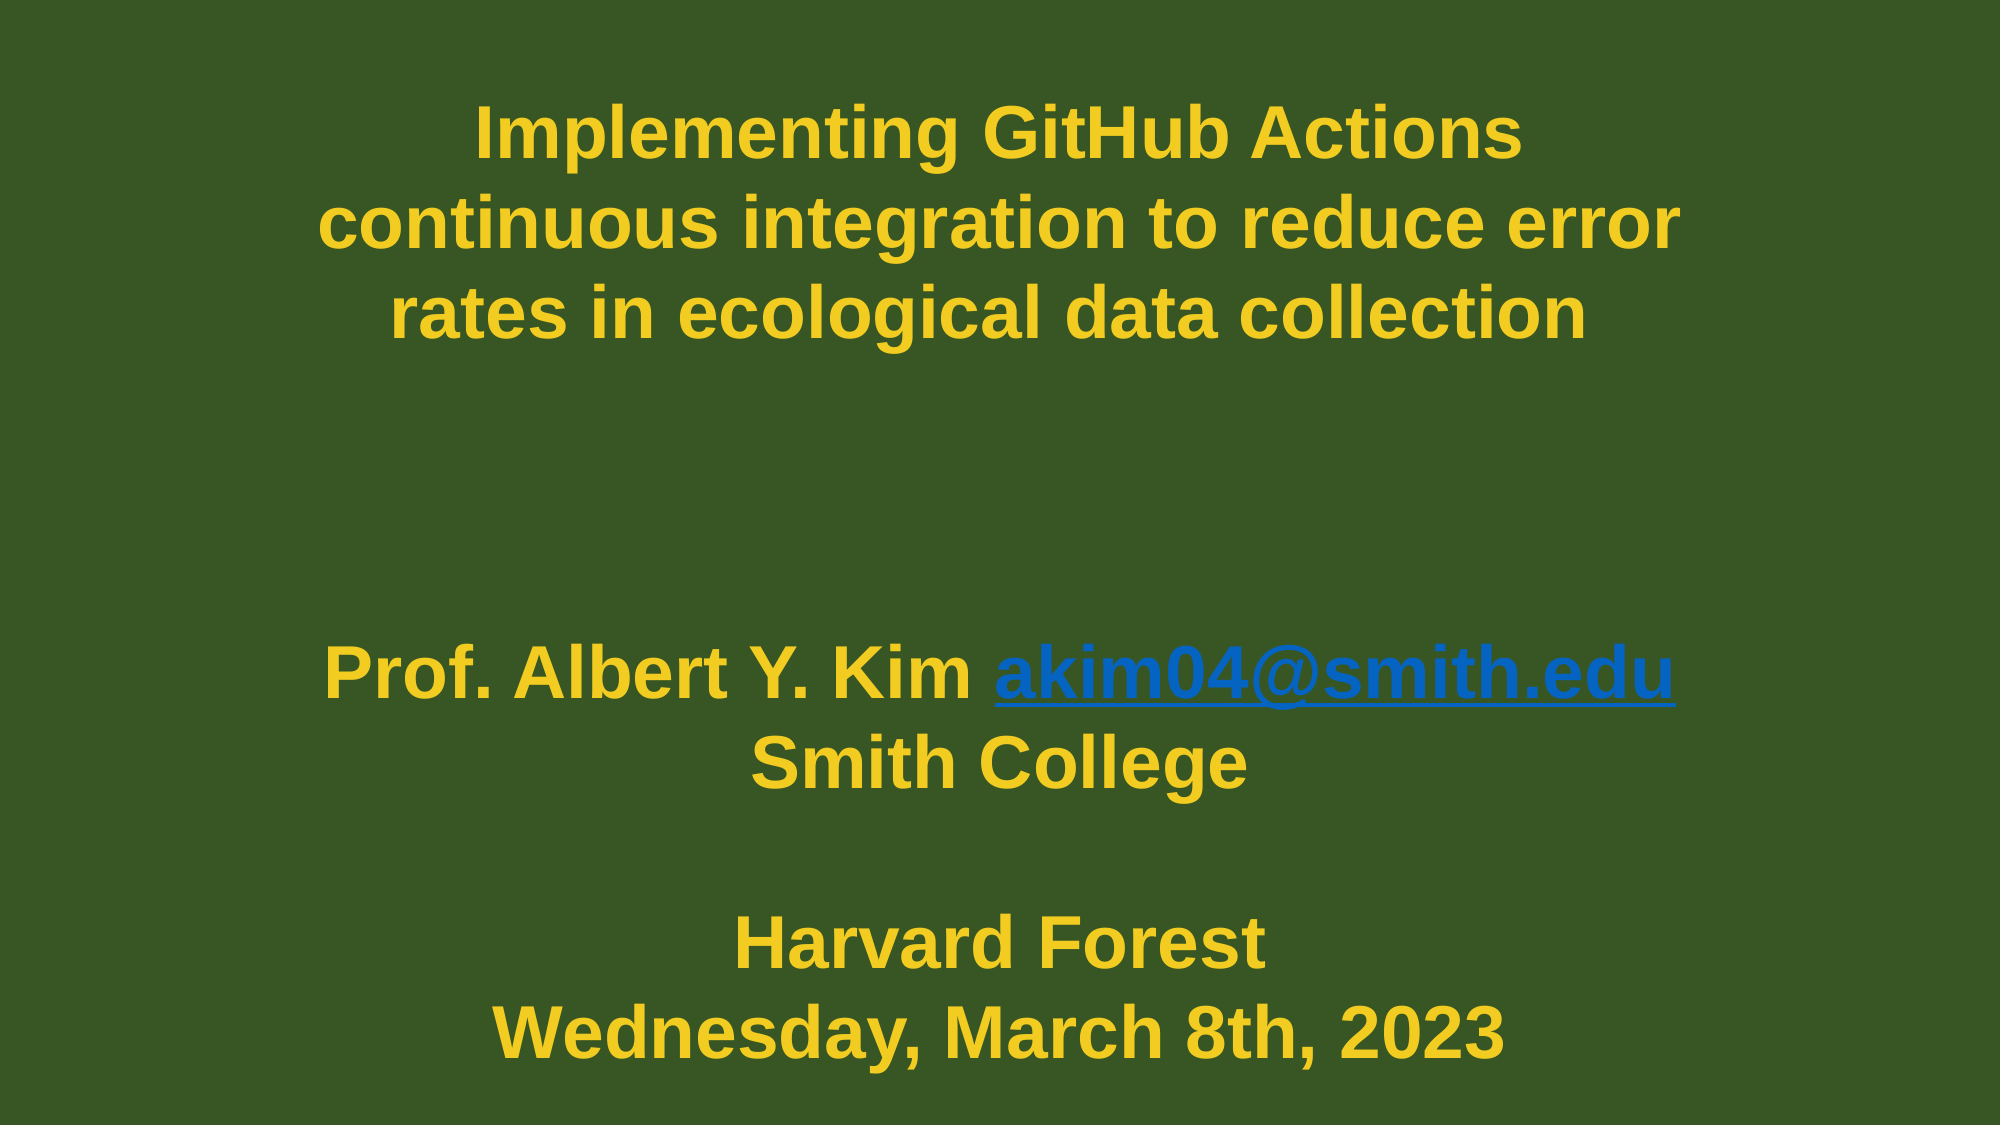

Implementing GitHub Actions continuous integration to reduce error rates in ecological data collection

Prof. Albert Y. Kim akim04@smith.edu
Smith College

Harvard Forest
Wednesday, March 8th, 2023